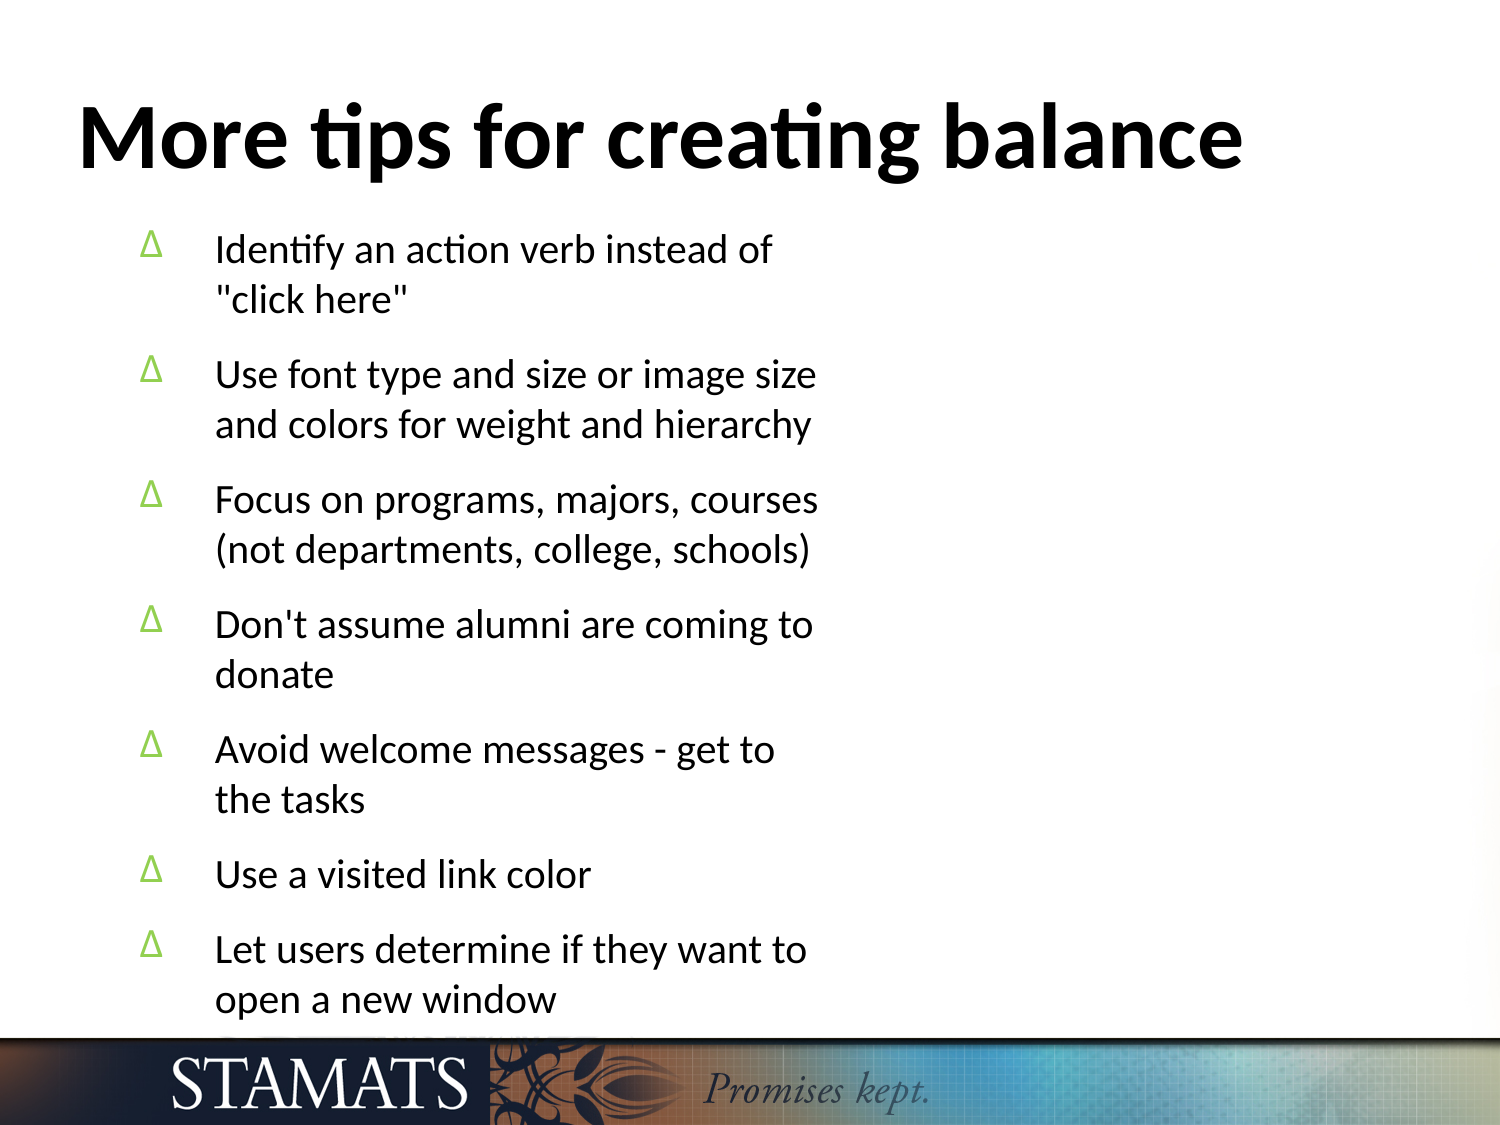

More tips for creating balance
Identify an action verb instead of "click here"
Use font type and size or image size and colors for weight and hierarchy
Focus on programs, majors, courses (not departments, college, schools)
Don't assume alumni are coming to donate
Avoid welcome messages - get to the tasks
Use a visited link color
Let users determine if they want to open a new window